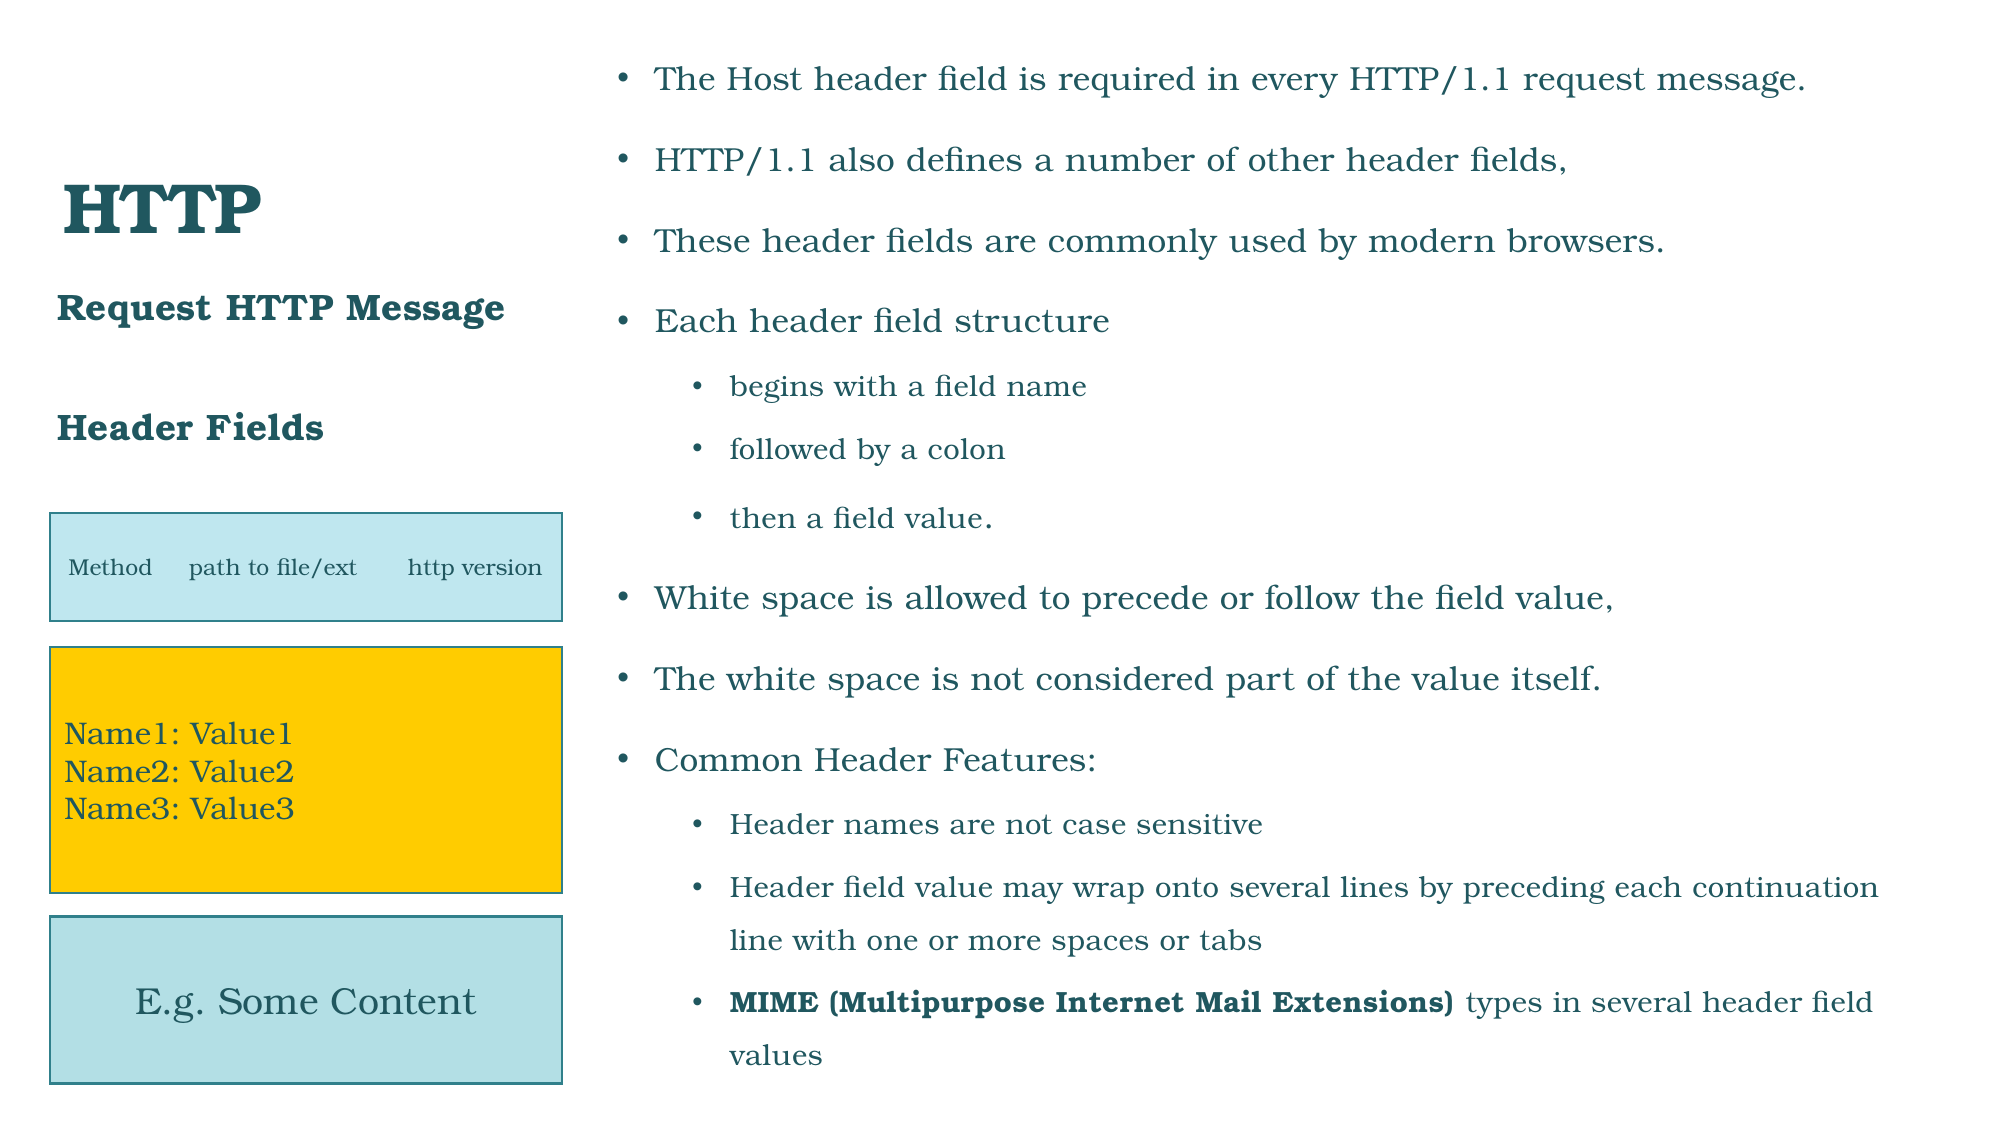

# HTTP
The Host header field is required in every HTTP/1.1 request message.
HTTP/1.1 also defines a number of other header fields,
These header fields are commonly used by modern browsers.
Each header field structure
begins with a field name
followed by a colon
then a field value.
White space is allowed to precede or follow the field value,
The white space is not considered part of the value itself.
Common Header Features:
Header names are not case sensitive
Header field value may wrap onto several lines by preceding each continuation line with one or more spaces or tabs
MIME (Multipurpose Internet Mail Extensions) types in several header field values
Request HTTP Message

Header Fields
Method     path to file/ext       http version
Name1: Value1
Name2: Value2
Name3: Value3
E.g. Some Content